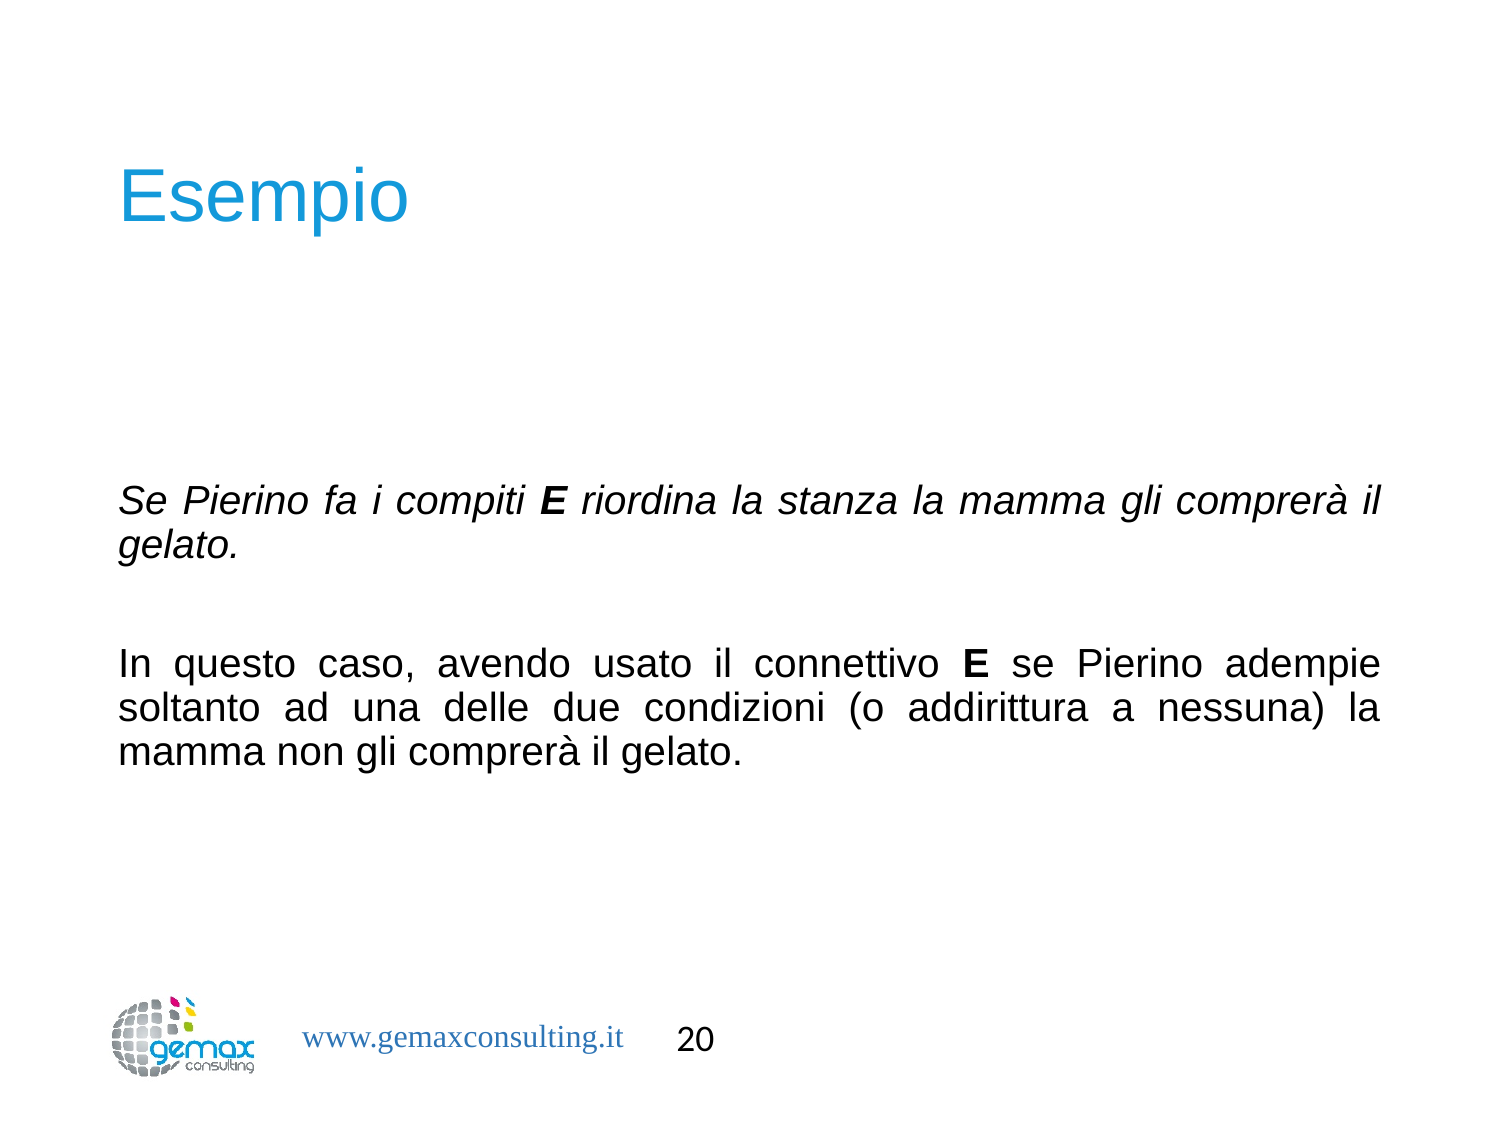

# Esempio
Se Pierino fa i compiti E riordina la stanza la mamma gli comprerà il gelato.

In questo caso, avendo usato il connettivo E se Pierino adempie soltanto ad una delle due condizioni (o addirittura a nessuna) la mamma non gli comprerà il gelato.

20